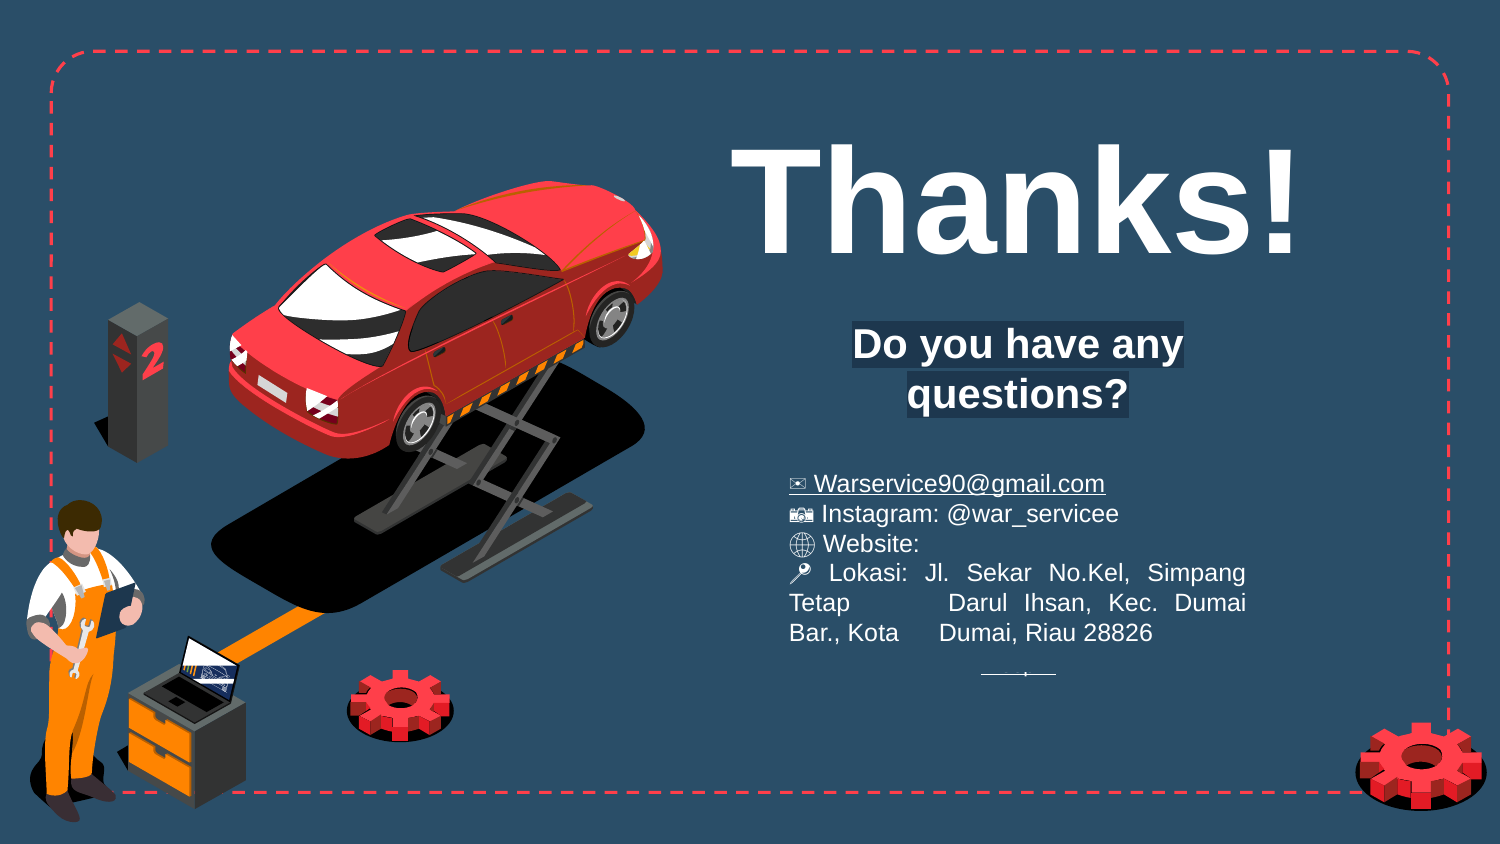

# Thanks!

Do you have any questions?

✉️ Warservice90@gmail.com
📷 Instagram: @war_servicee
🌐 Website:
📍 Lokasi: Jl. Sekar No.Kel, Simpang Tetap 	Darul Ihsan, Kec. Dumai Bar., Kota 	Dumai, Riau 28826